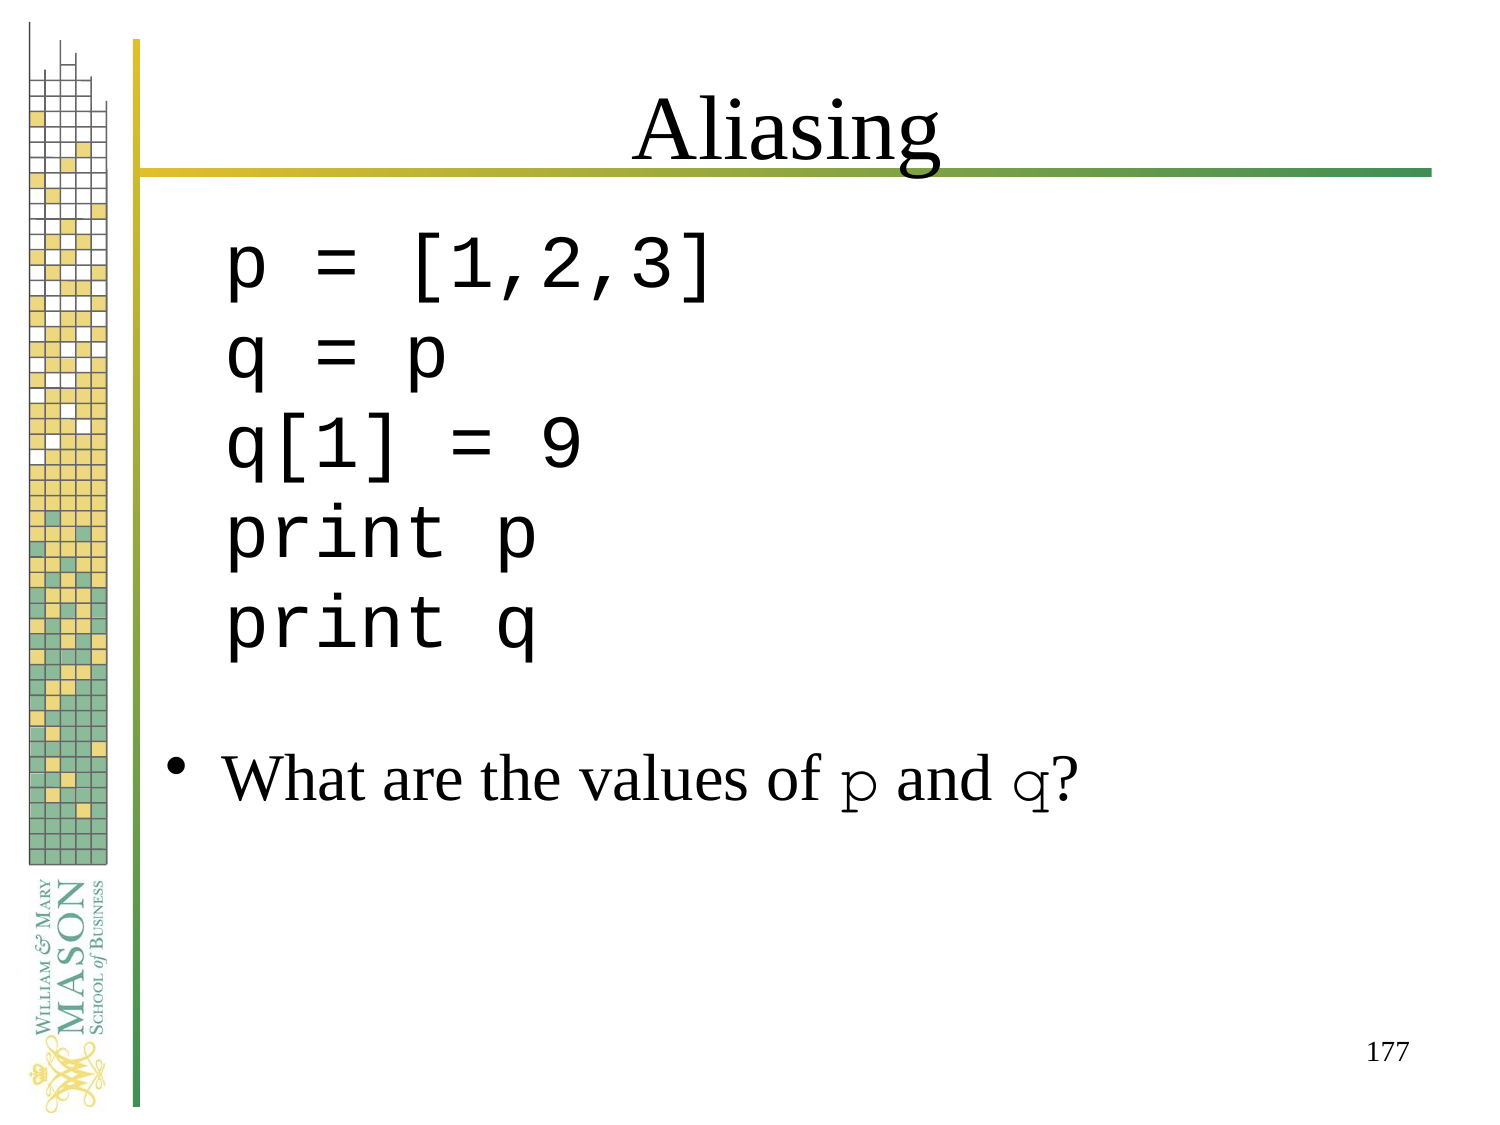

# Aliasing
p = [1,2,3]
q = p
q[1] = 9
print p
print q
What are the values of p and q?
177